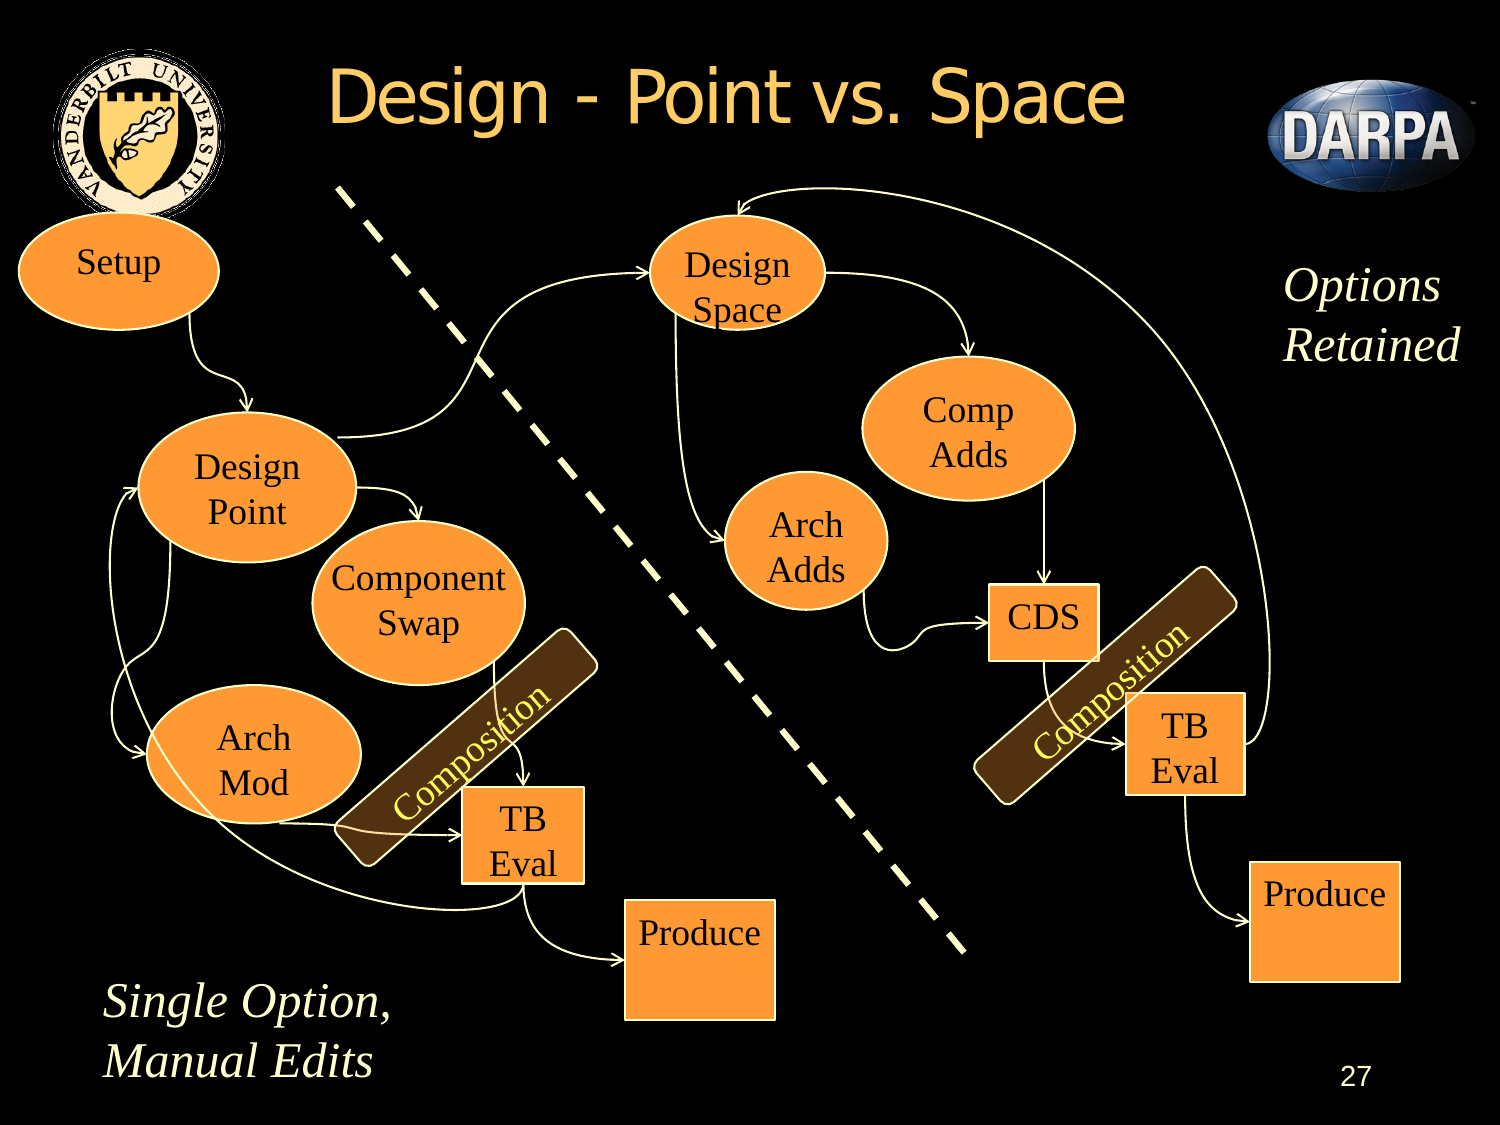

# Design - Point vs. Space
Setup
Design
Space
Options
Retained
Comp
Adds
Design
Point
Arch
Adds
Component
Swap
CDS
Composition
Arch
Mod
TB
Eval
Composition
TB
Eval
Produce
Produce
Single Option,
Manual Edits
27